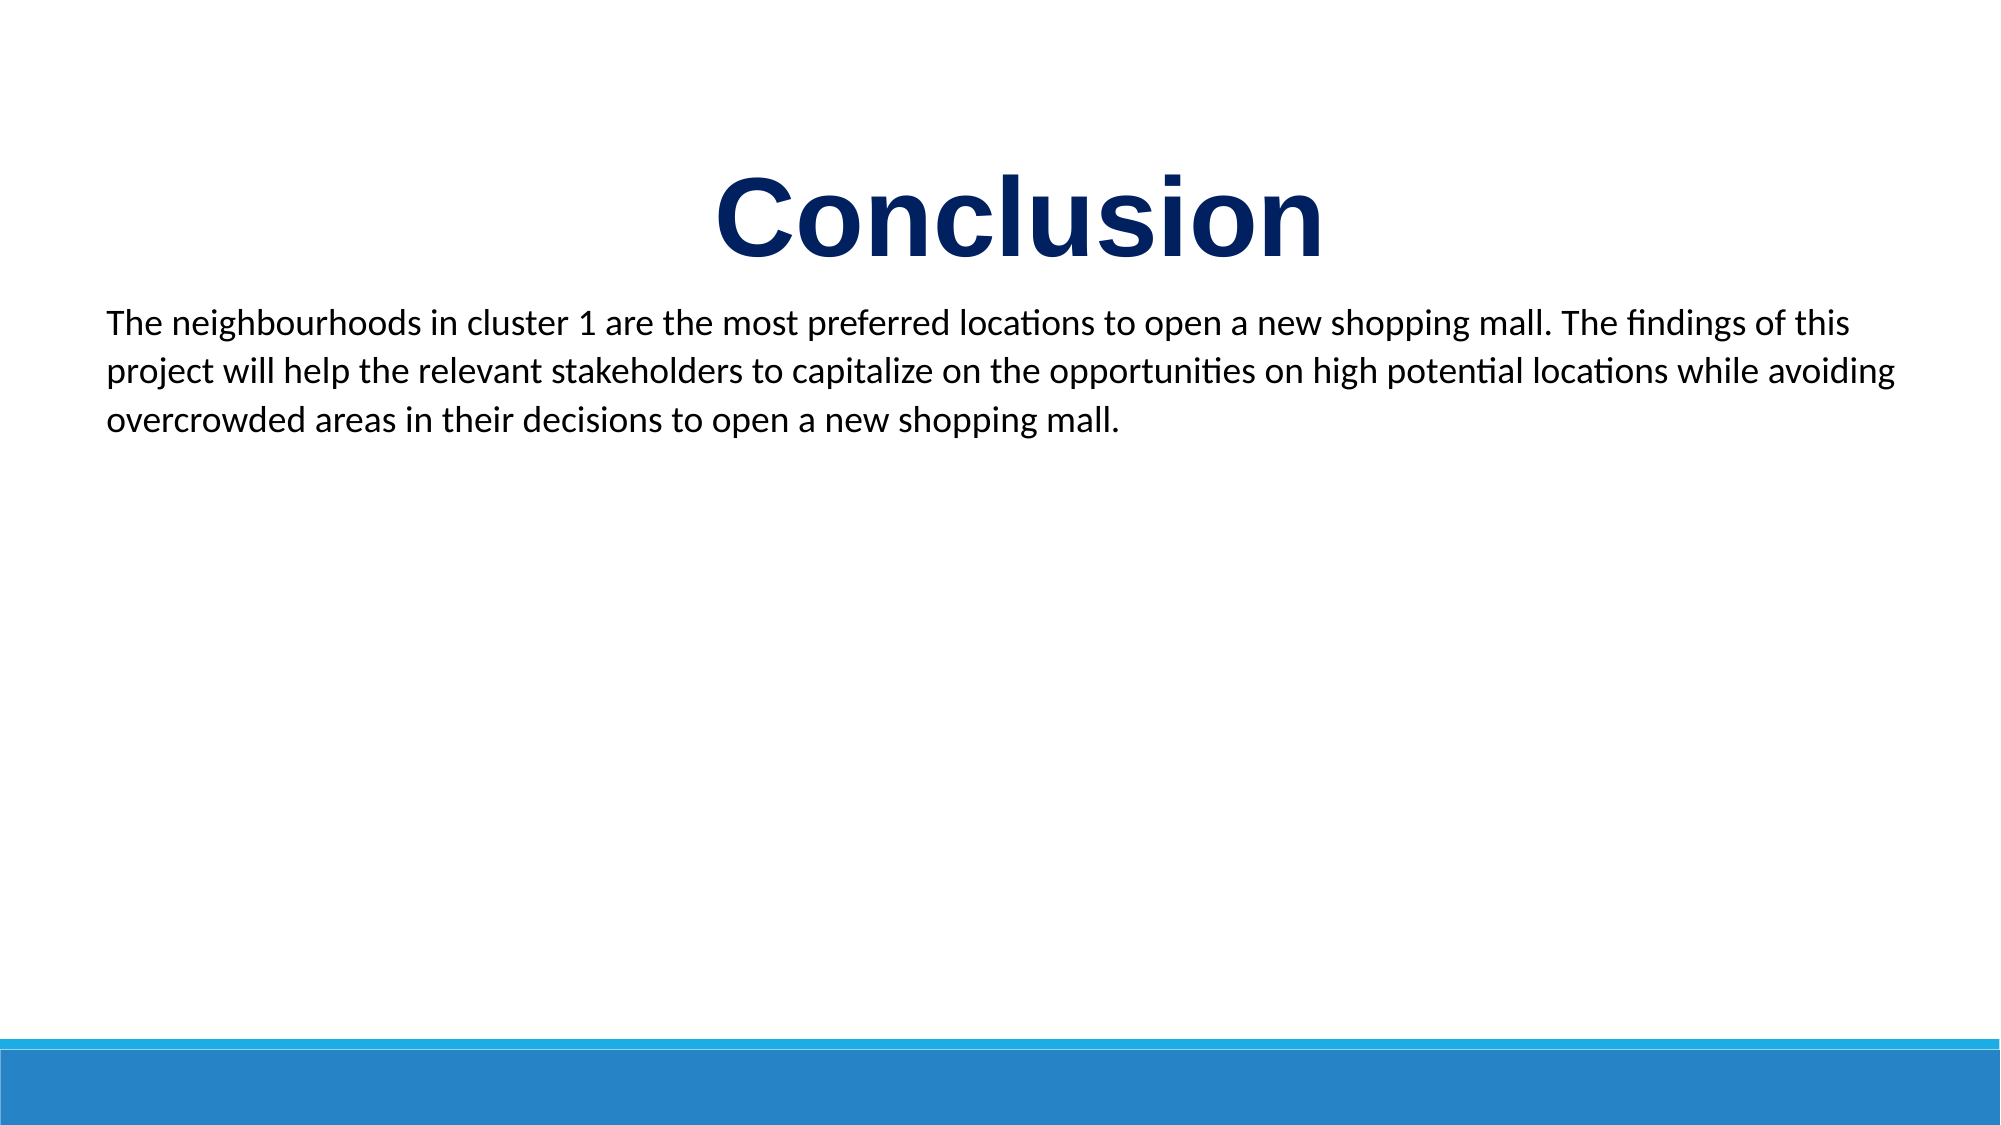

Conclusion
The neighbourhoods in cluster 1 are the most preferred locations to open a new shopping mall. The findings of this project will help the relevant stakeholders to capitalize on the opportunities on high potential locations while avoiding overcrowded areas in their decisions to open a new shopping mall.